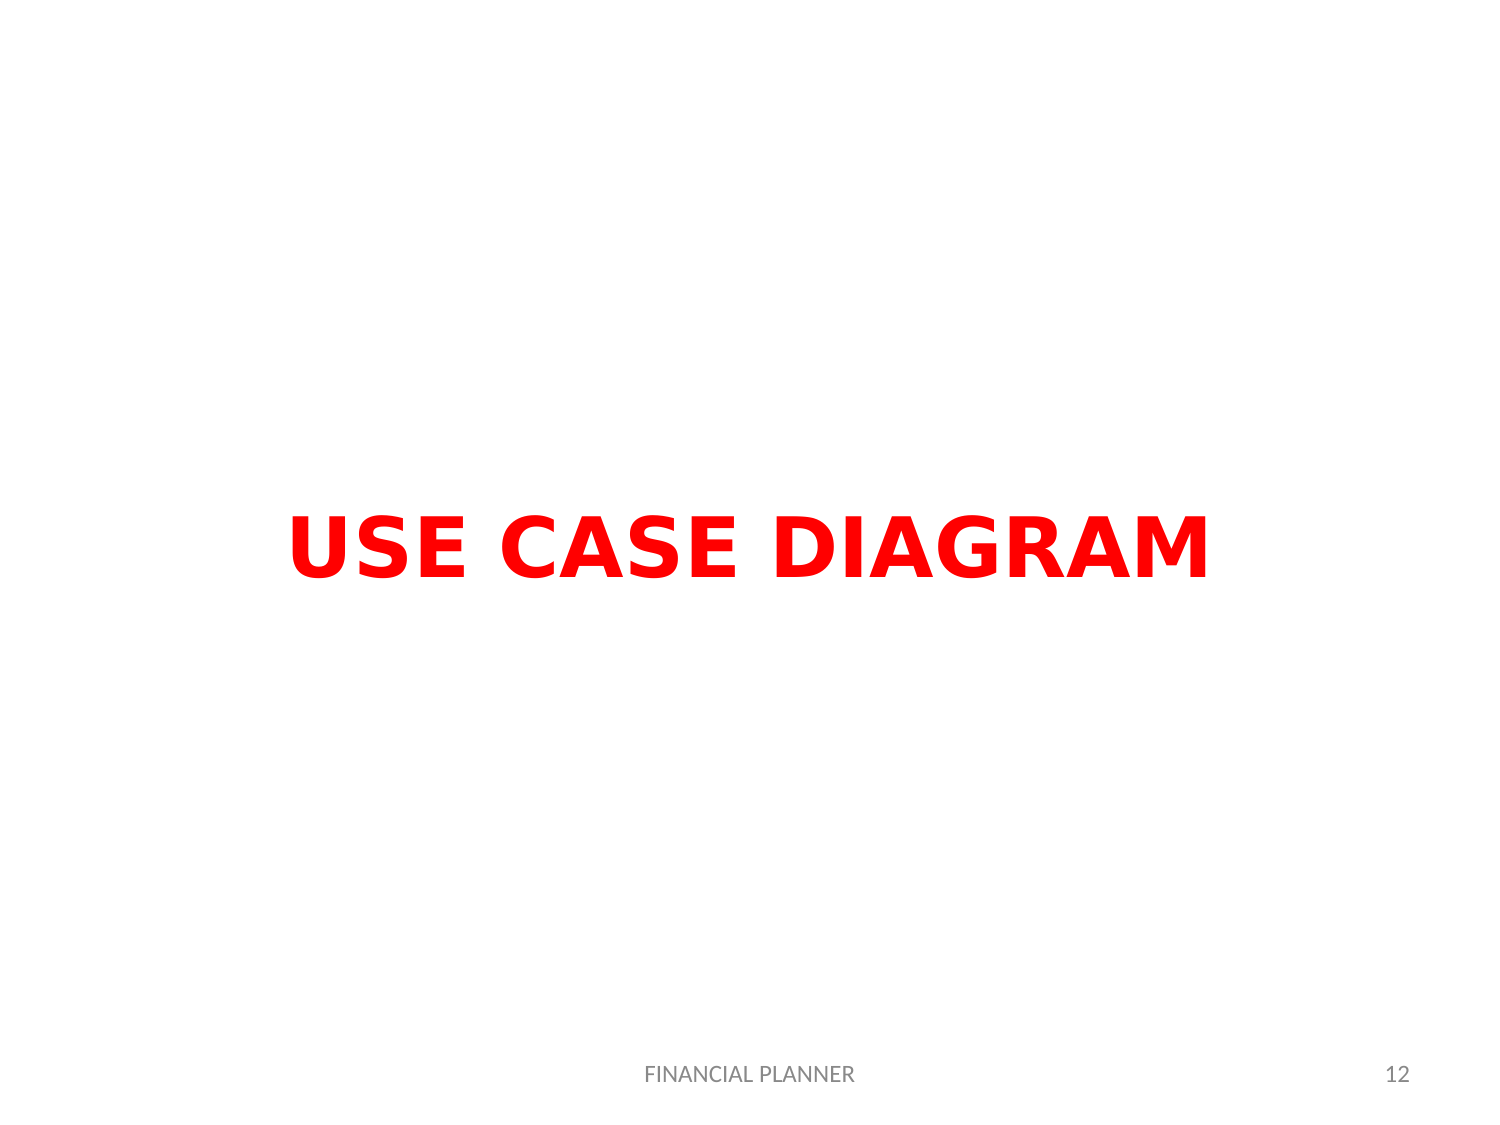

# USE CASE DIAGRAM
FINANCIAL PLANNER
12